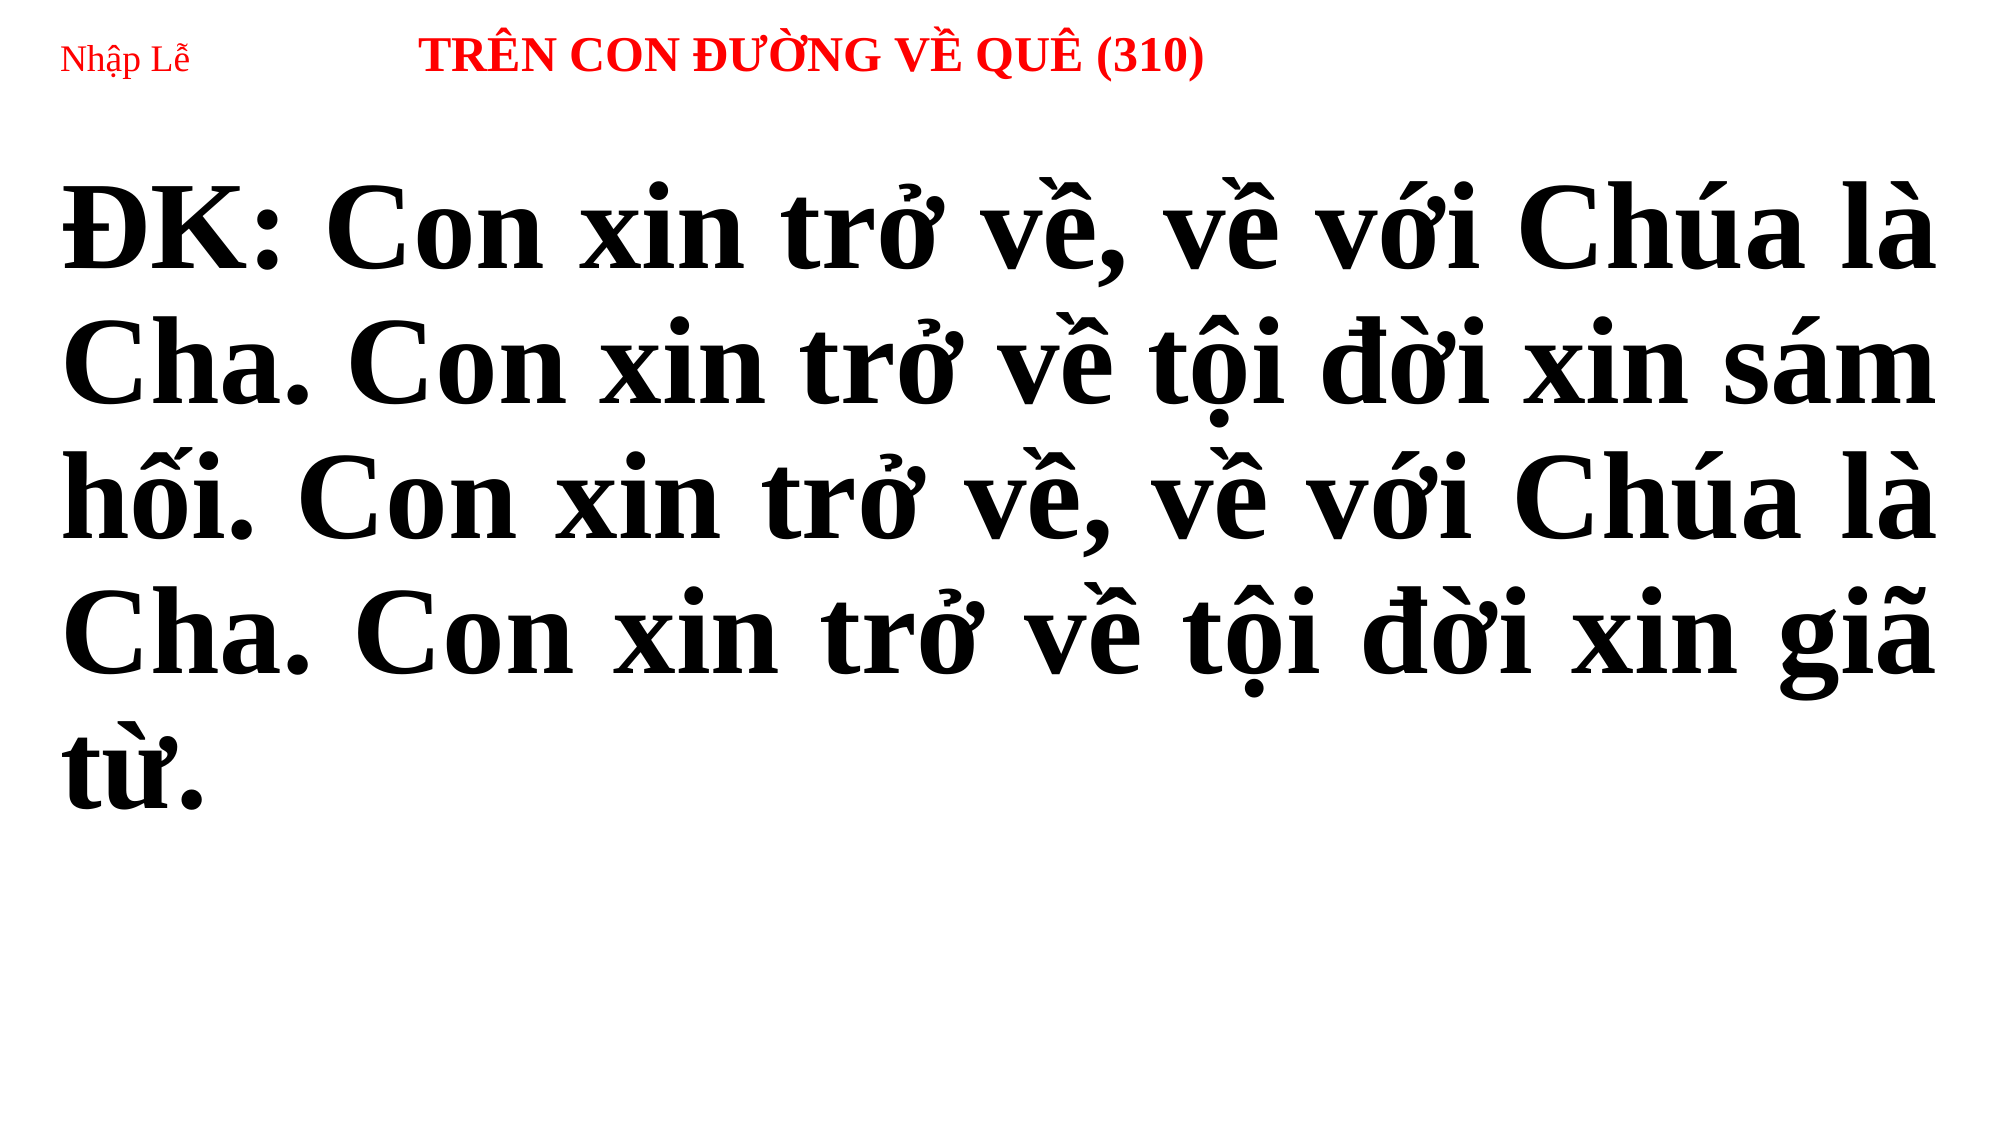

# Nhập Lễ                        TRÊN CON ĐƯỜNG VỀ QUÊ (310)
ĐK: Con xin trở về, về với Chúa là Cha. Con xin trở về tội đời xin sám hối. Con xin trở về, về với Chúa là Cha. Con xin trở về tội đời xin giã từ.